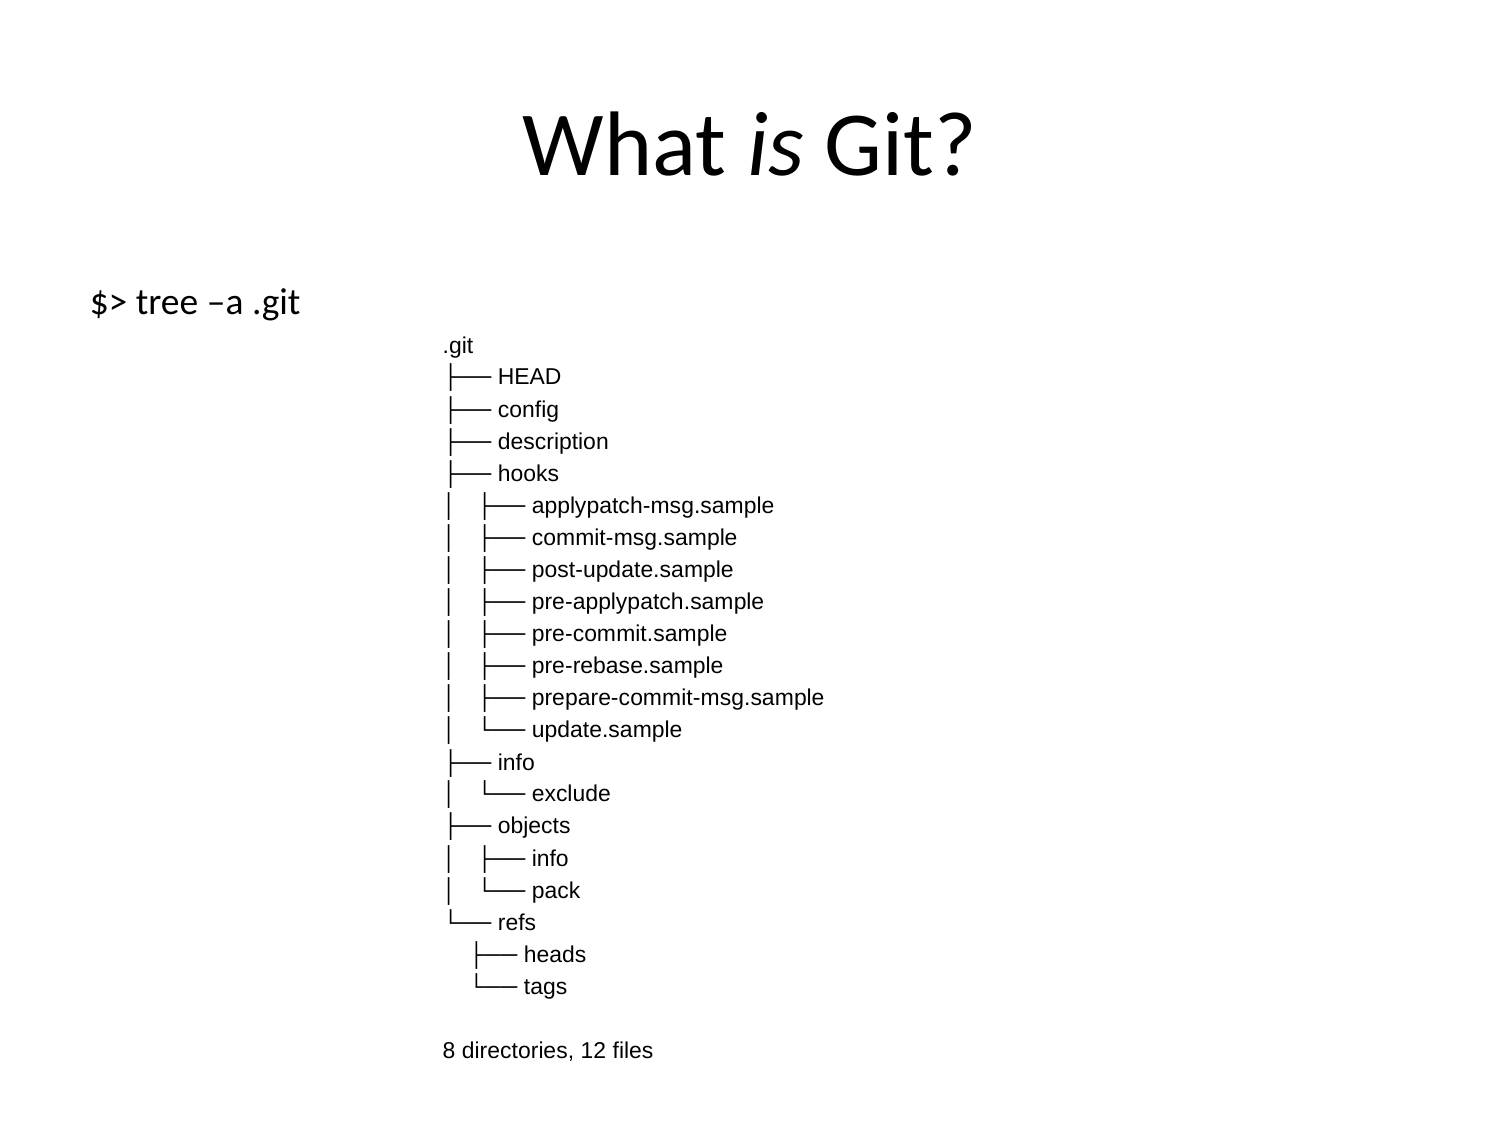

# What is Git?
$> tree –a .git

.git
├── HEAD
├── config
├── description
├── hooks
│   ├── applypatch-msg.sample
│   ├── commit-msg.sample
│   ├── post-update.sample
│   ├── pre-applypatch.sample
│   ├── pre-commit.sample
│   ├── pre-rebase.sample
│   ├── prepare-commit-msg.sample
│   └── update.sample
├── info
│   └── exclude
├── objects
│   ├── info
│   └── pack
└── refs
    ├── heads
    └── tags

8 directories, 12 files